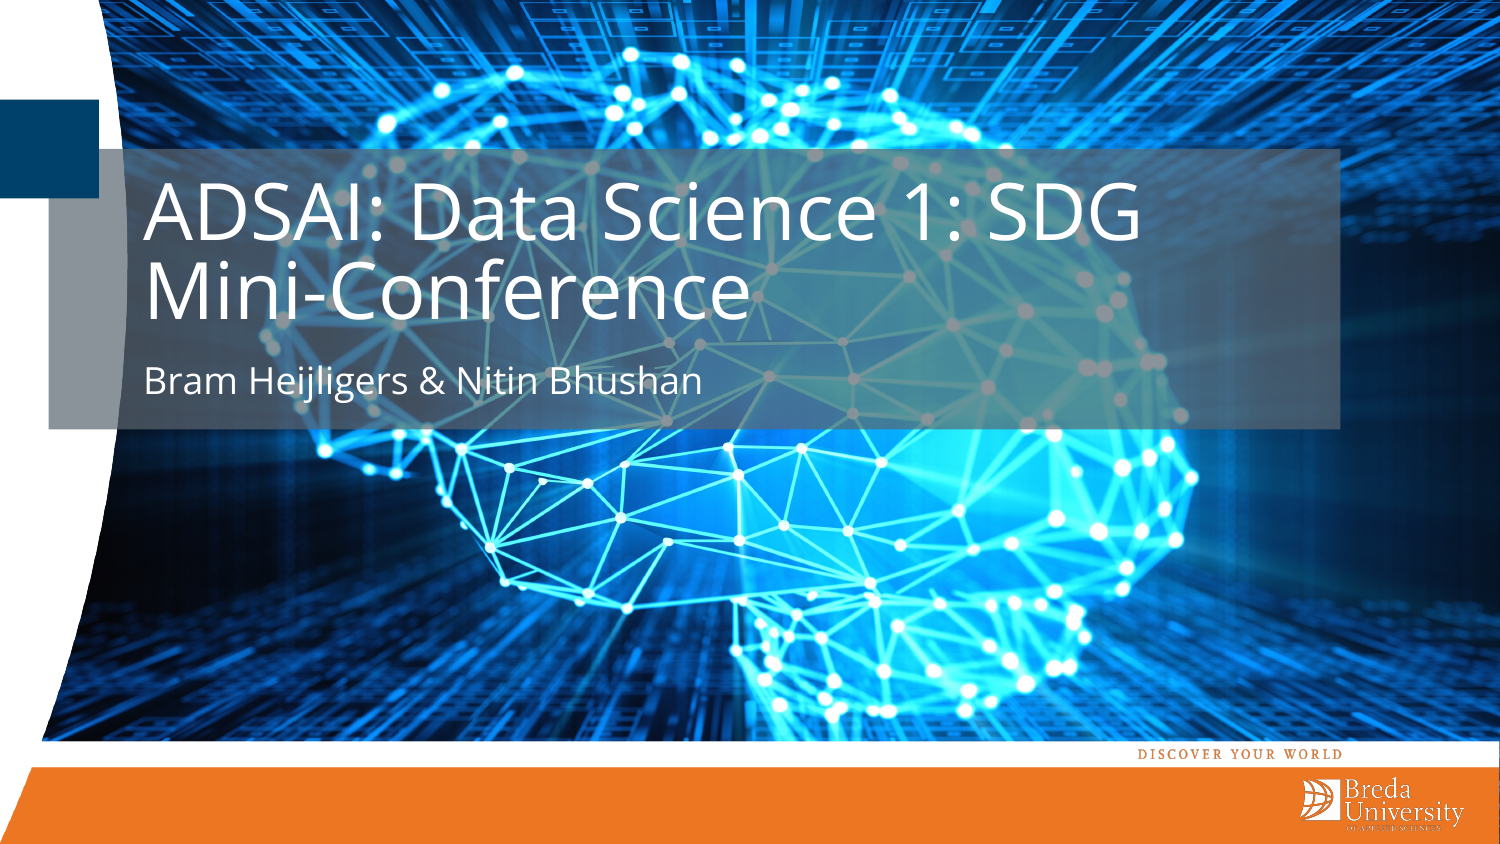

# ADSAI: Data Science 1: SDG Mini-Conference
Bram Heijligers & Nitin Bhushan